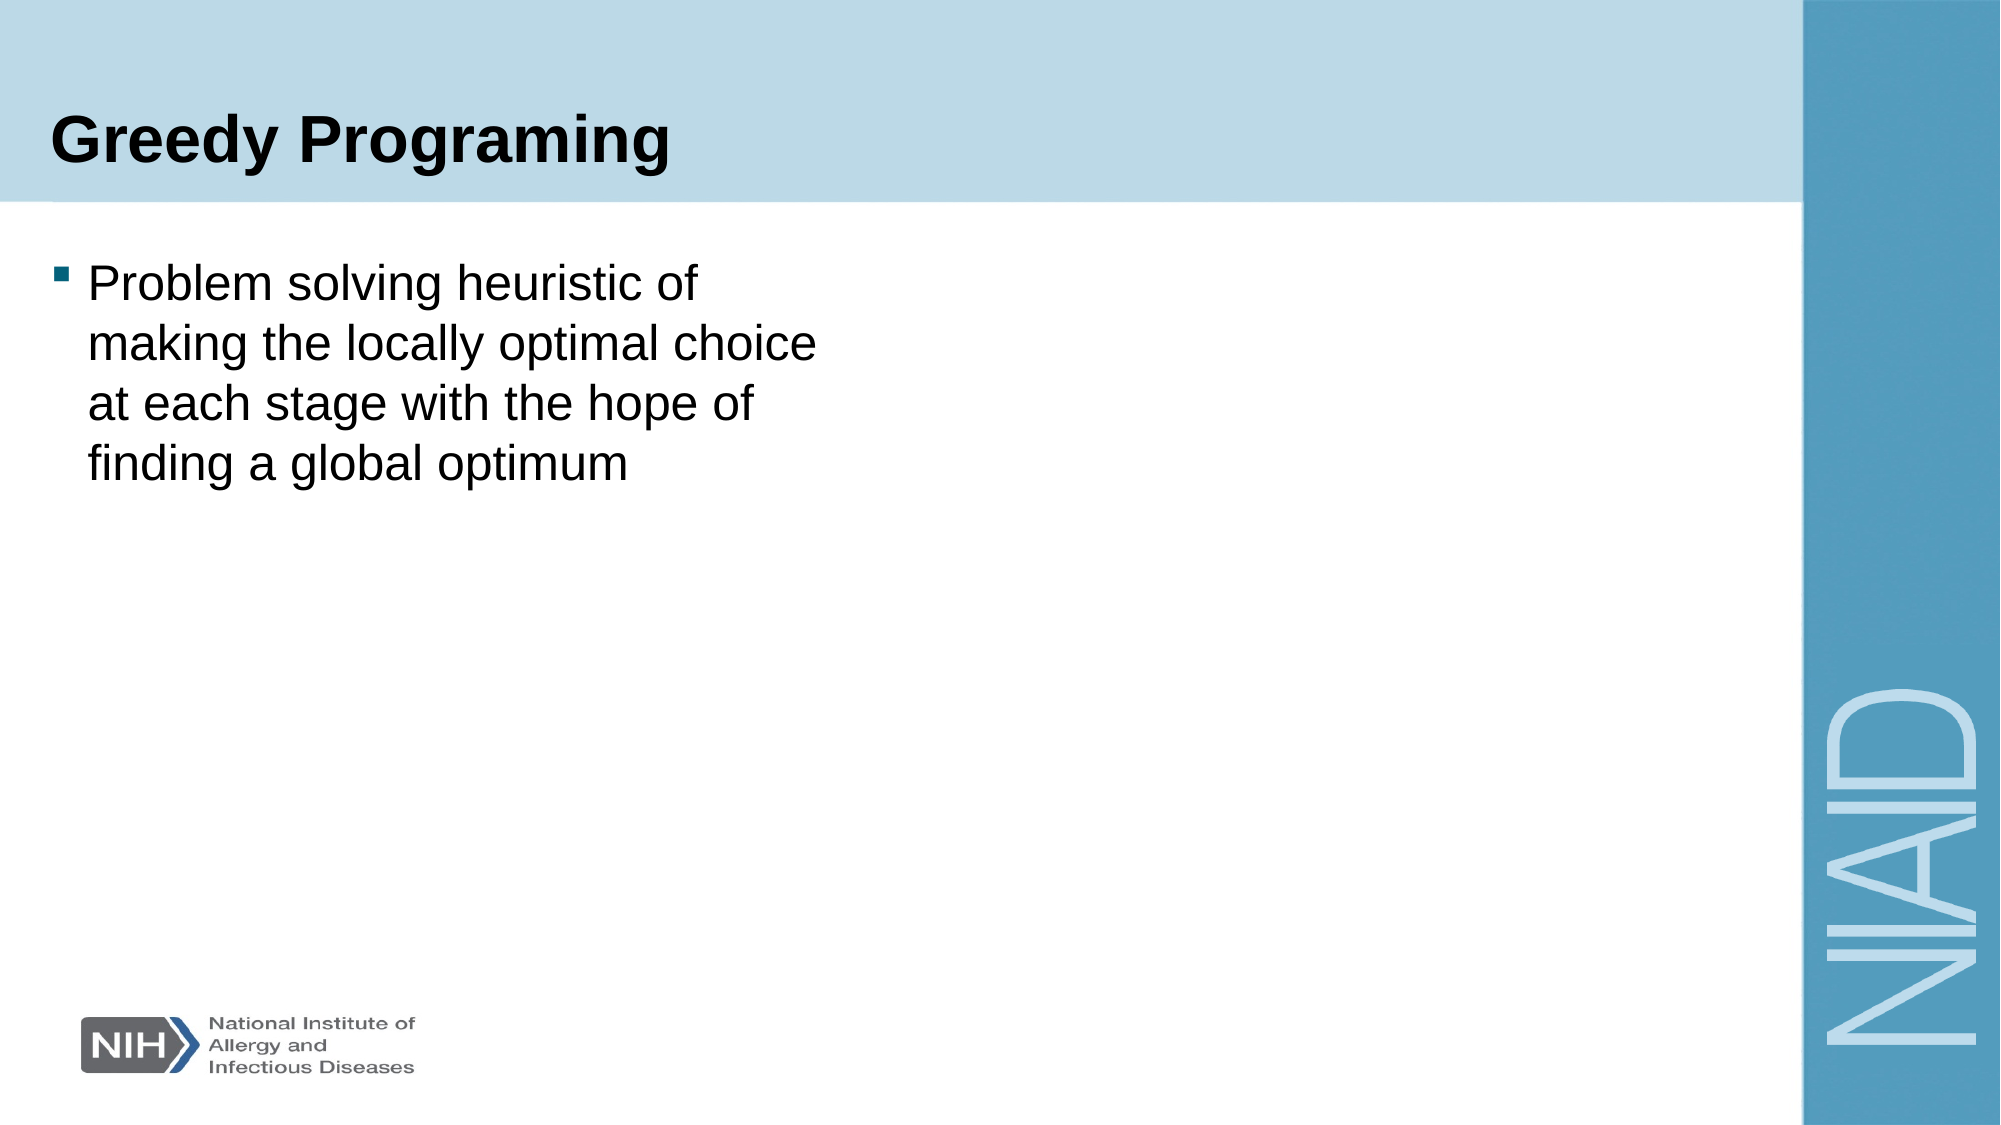

# Greedy Programing
Problem solving heuristic of making the locally optimal choice at each stage with the hope of finding a global optimum